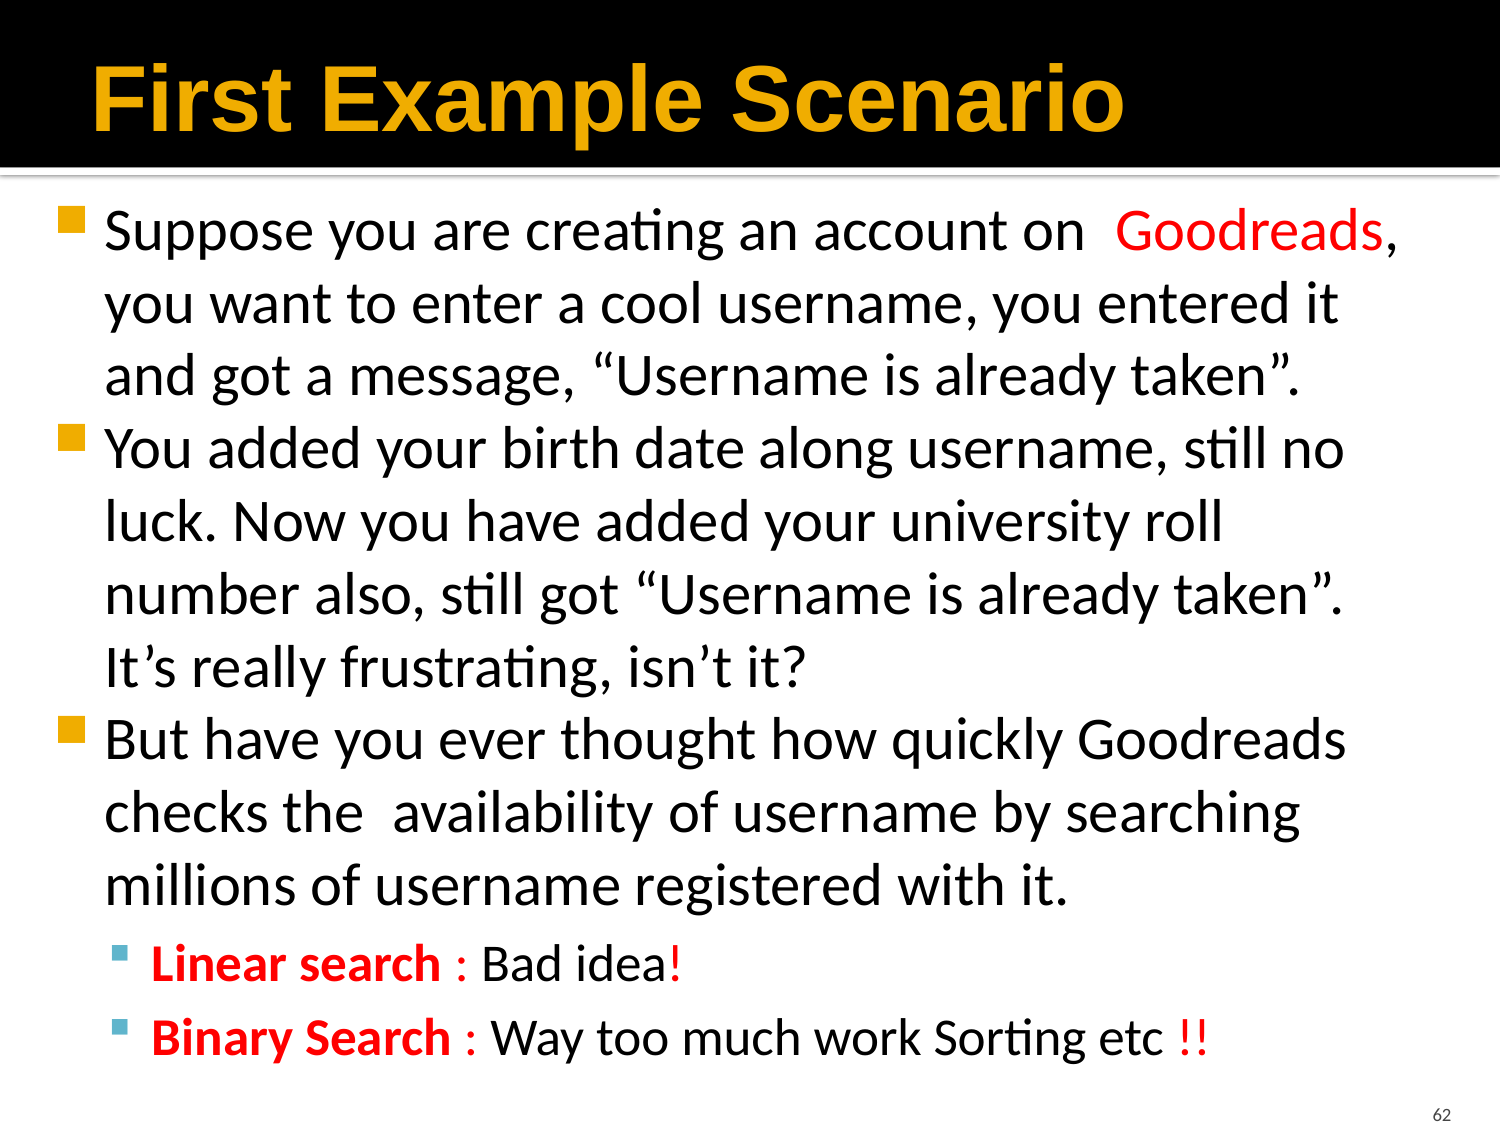

# First Example Scenario
Suppose you are creating an account on  Goodreads, you want to enter a cool username, you entered it and got a message, “Username is already taken”.
You added your birth date along username, still no luck. Now you have added your university roll number also, still got “Username is already taken”. It’s really frustrating, isn’t it?
But have you ever thought how quickly Goodreads checks the  availability of username by searching millions of username registered with it.
Linear search : Bad idea!
Binary Search : Way too much work Sorting etc !!
62